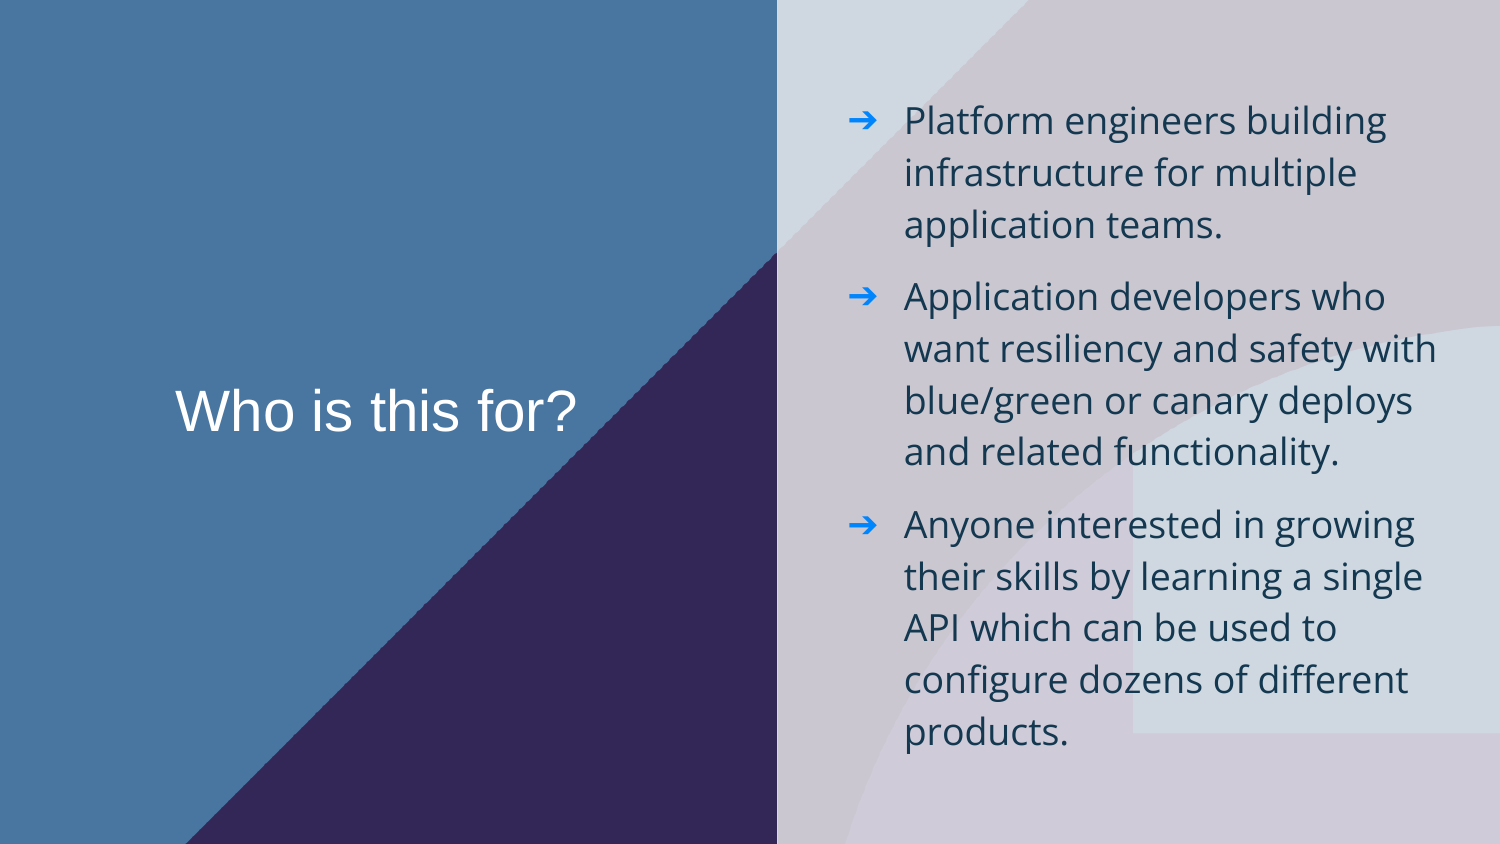

Platform engineers building infrastructure for multiple application teams.
Application developers who want resiliency and safety with blue/green or canary deploys and related functionality.
Anyone interested in growing their skills by learning a single API which can be used to configure dozens of different products.
Who is this for?